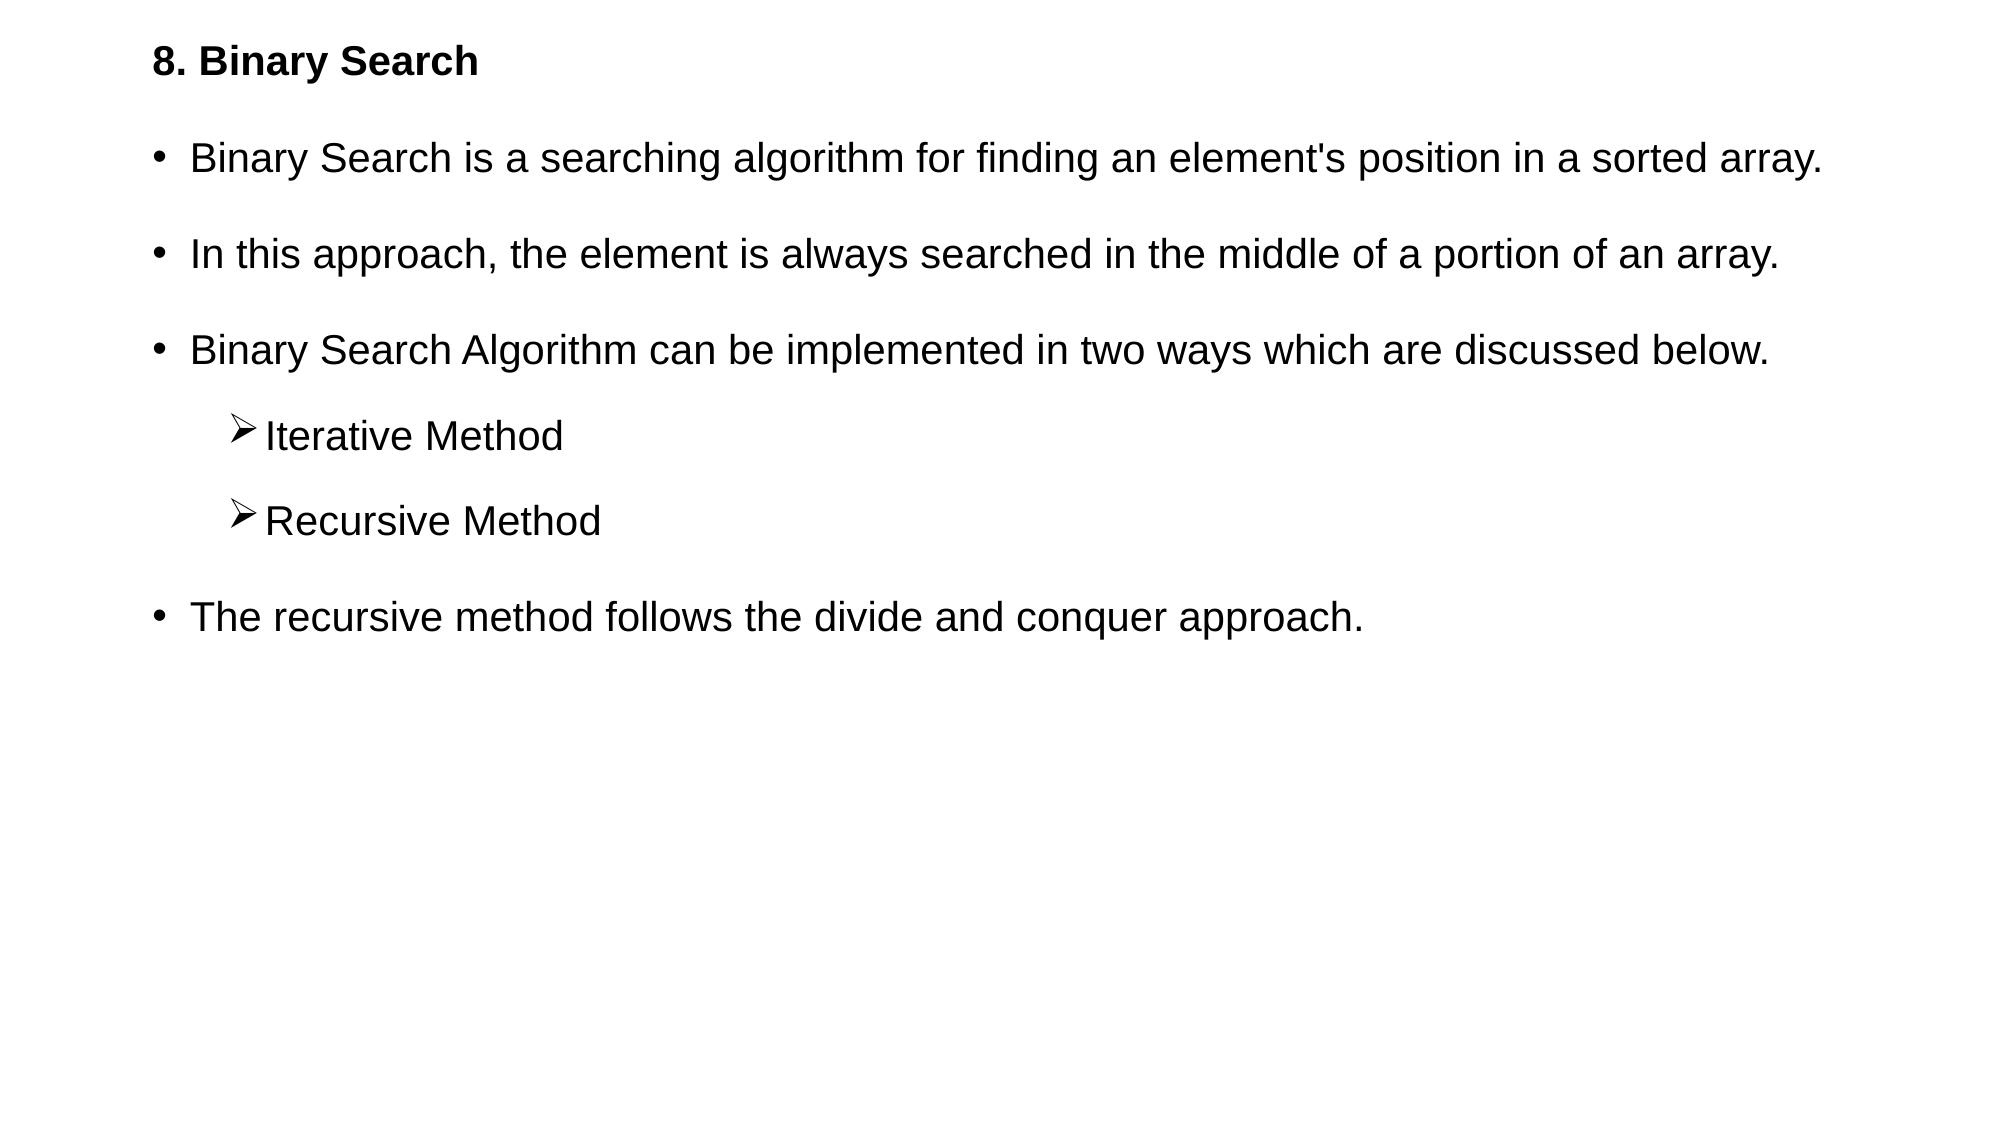

8. Binary Search
Binary Search is a searching algorithm for finding an element's position in a sorted array.
In this approach, the element is always searched in the middle of a portion of an array.
Binary Search Algorithm can be implemented in two ways which are discussed below.
Iterative Method
Recursive Method
The recursive method follows the divide and conquer approach.